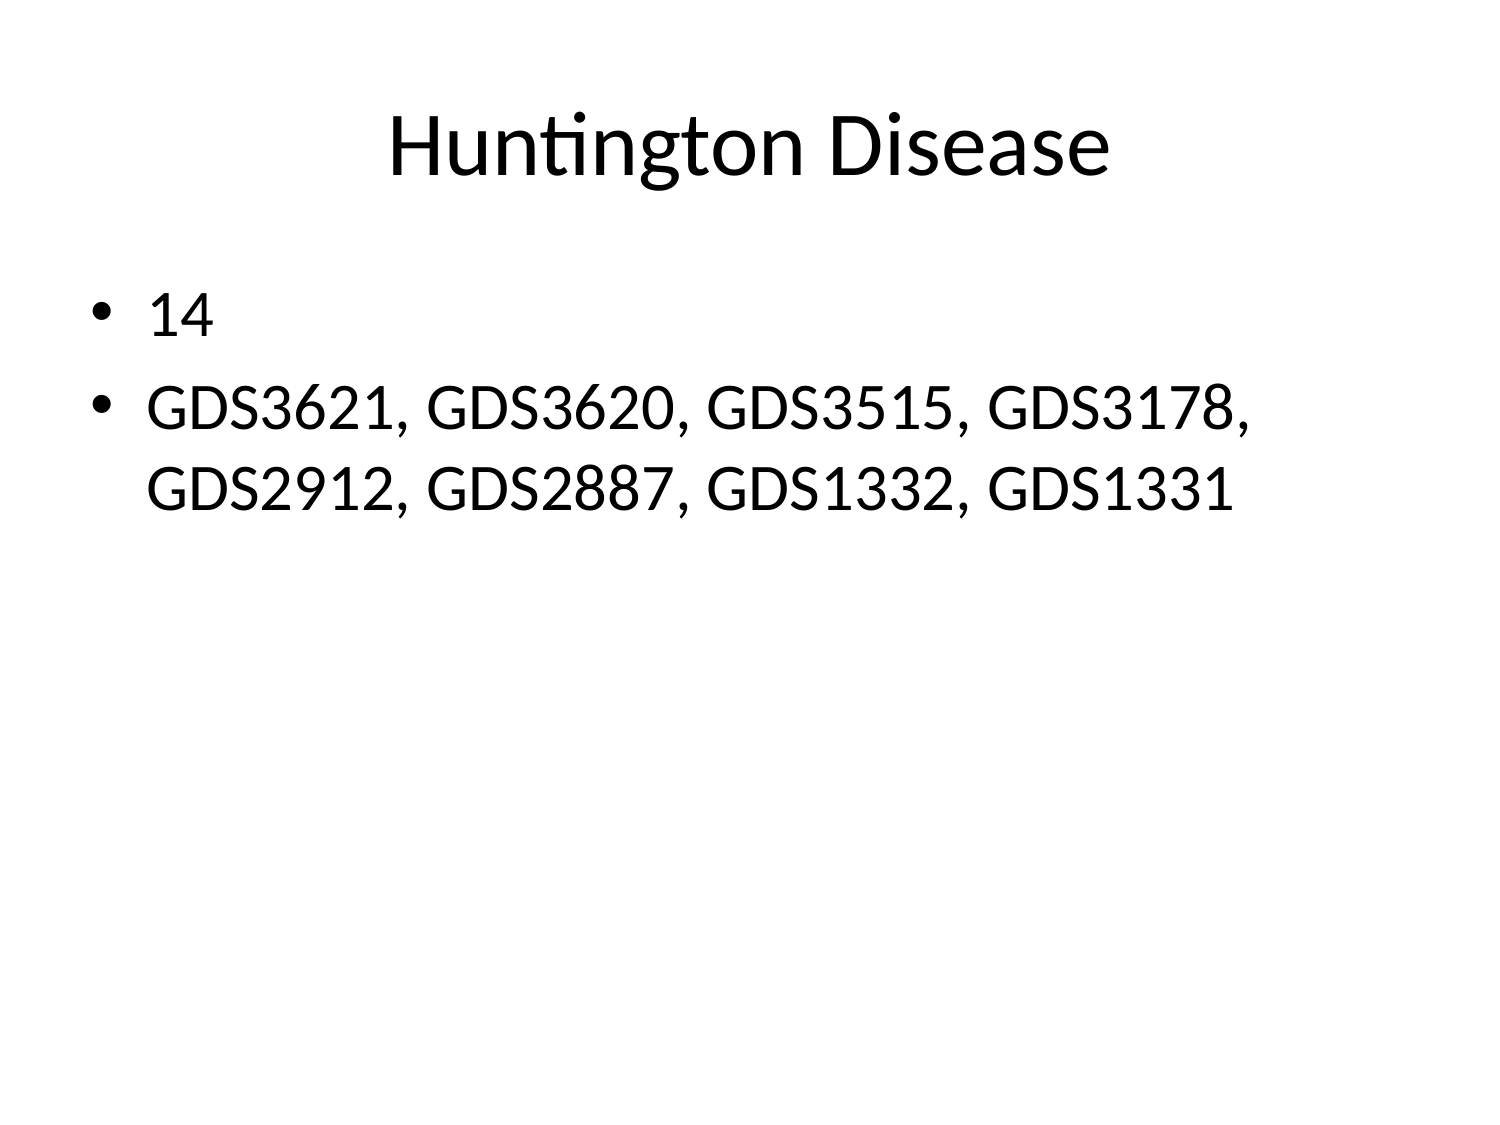

# Huntington Disease
14
GDS3621, GDS3620, GDS3515, GDS3178, GDS2912, GDS2887, GDS1332, GDS1331